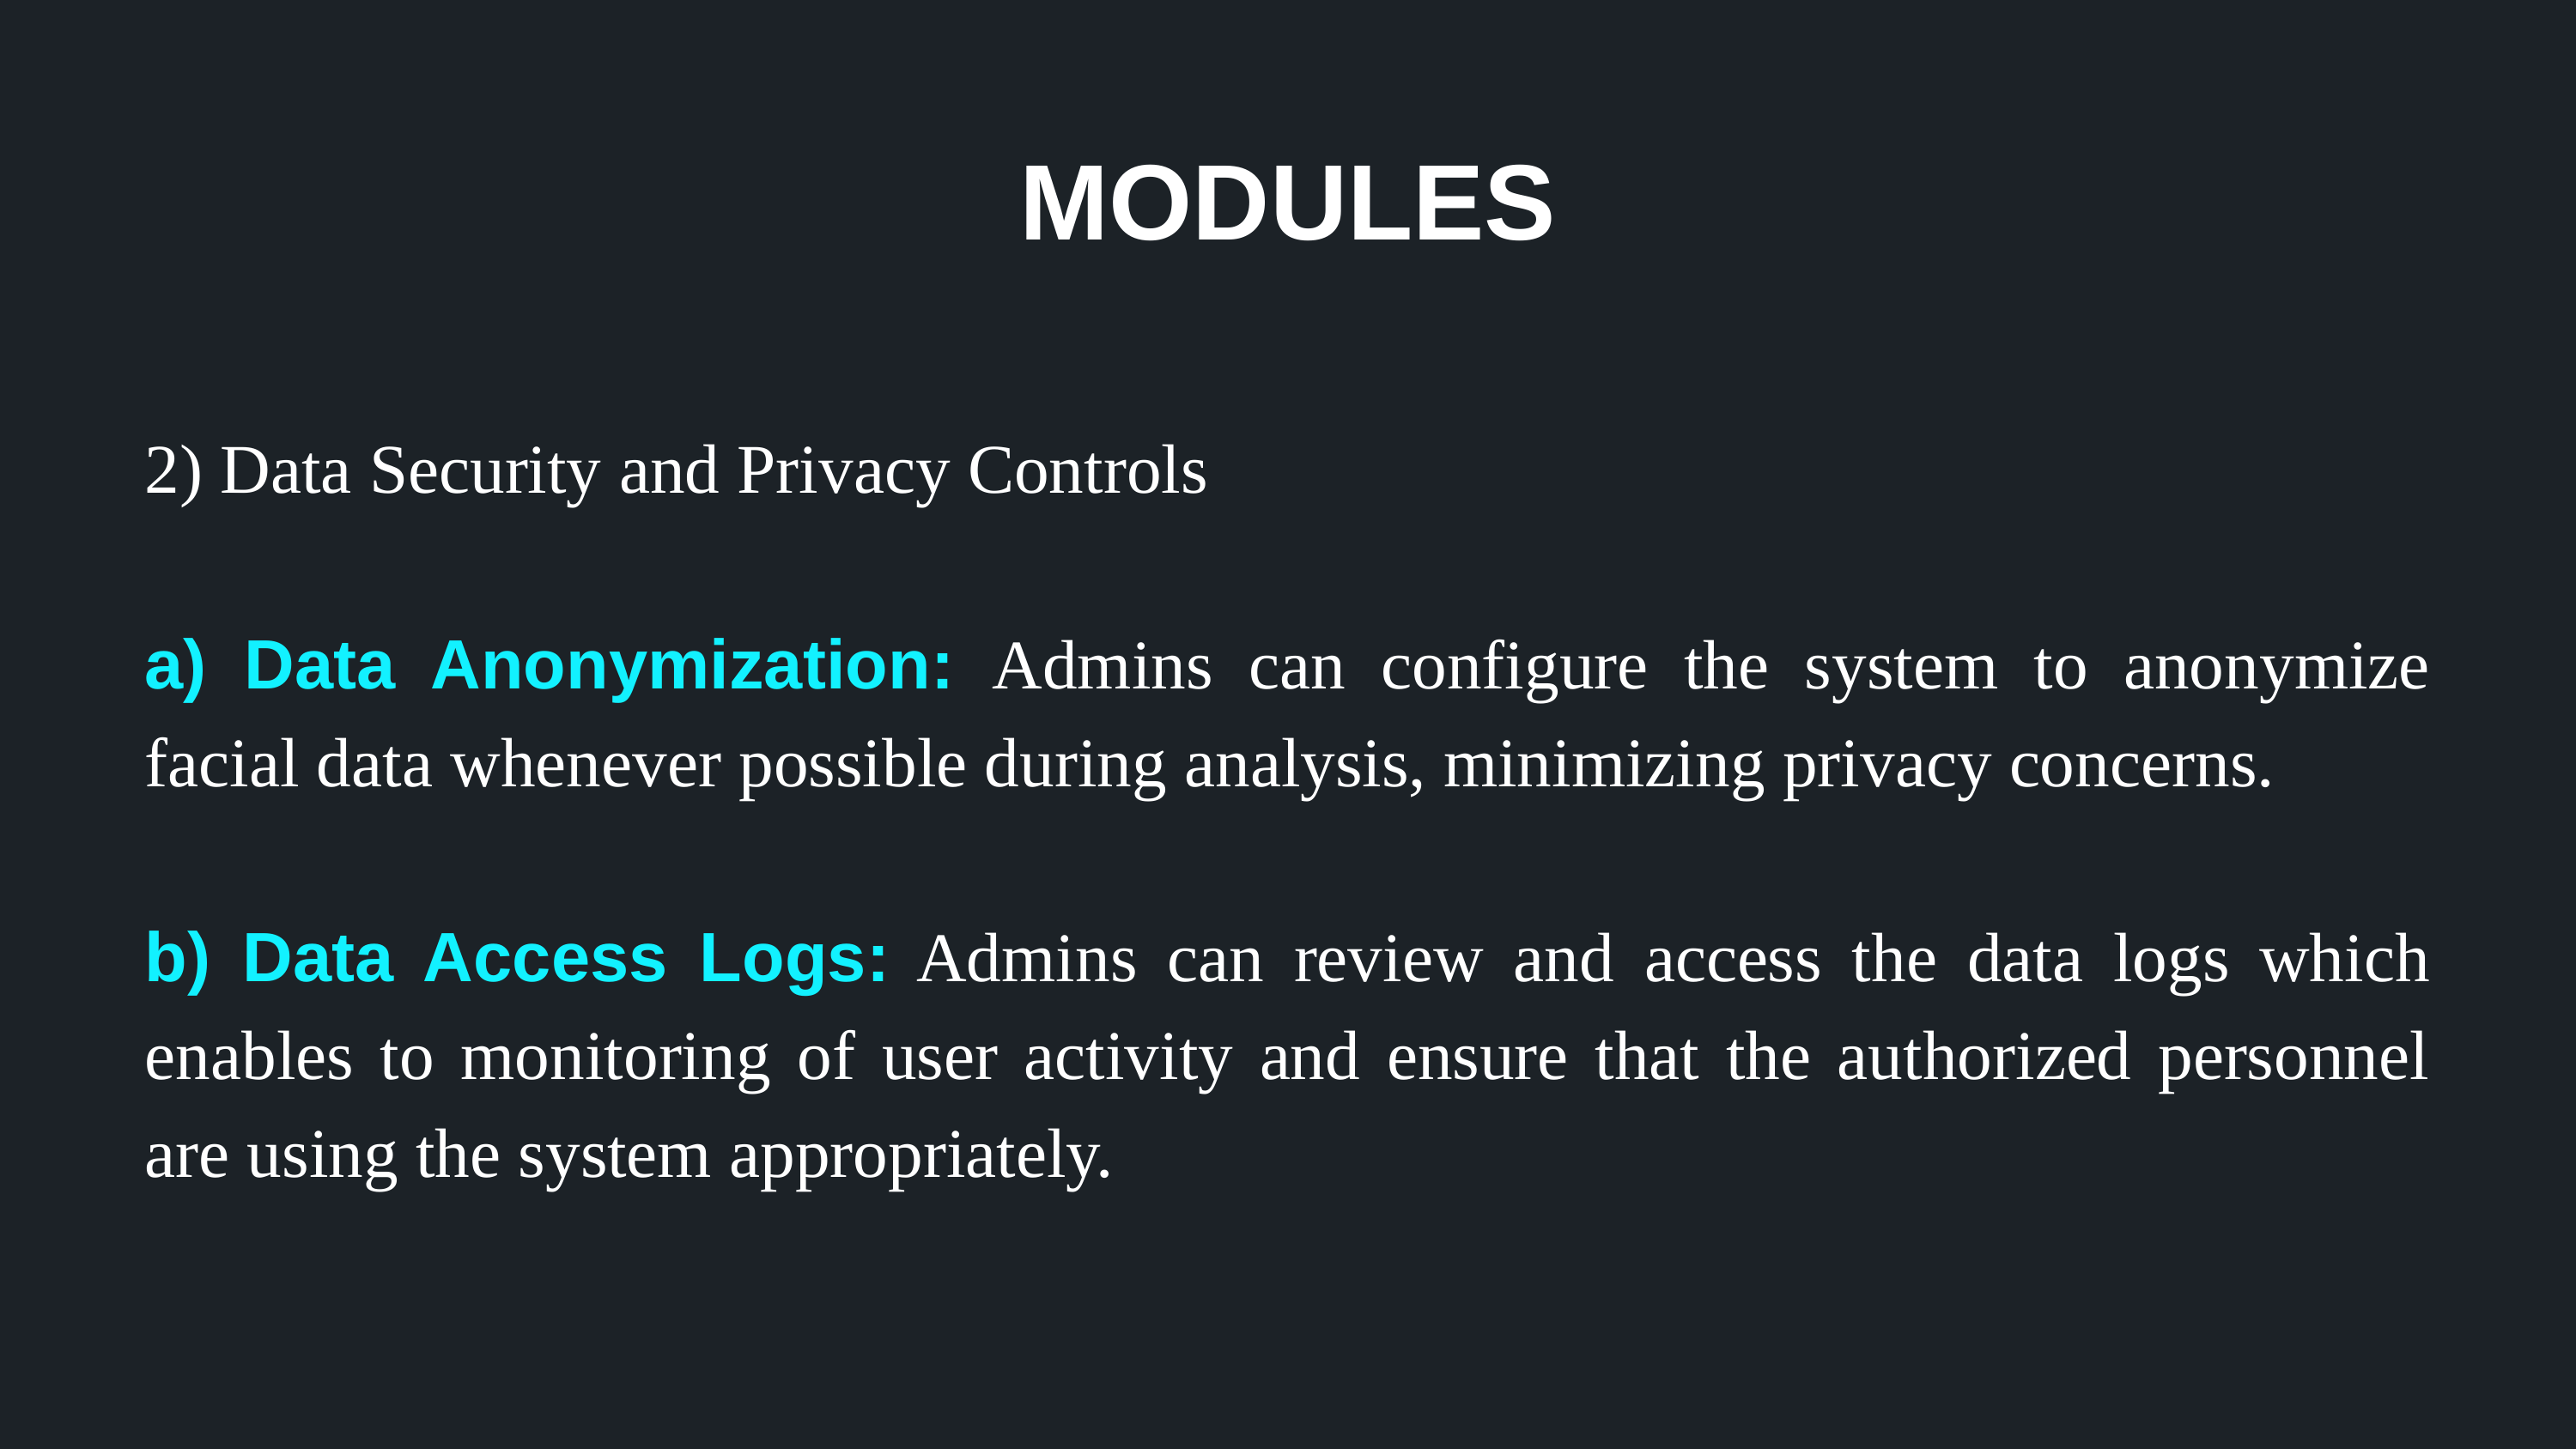

MODULES
2) Data Security and Privacy Controls

a) Data Anonymization: Admins can configure the system to anonymize facial data whenever possible during analysis, minimizing privacy concerns.

b) Data Access Logs: Admins can review and access the data logs which enables to monitoring of user activity and ensure that the authorized personnel are using the system appropriately.